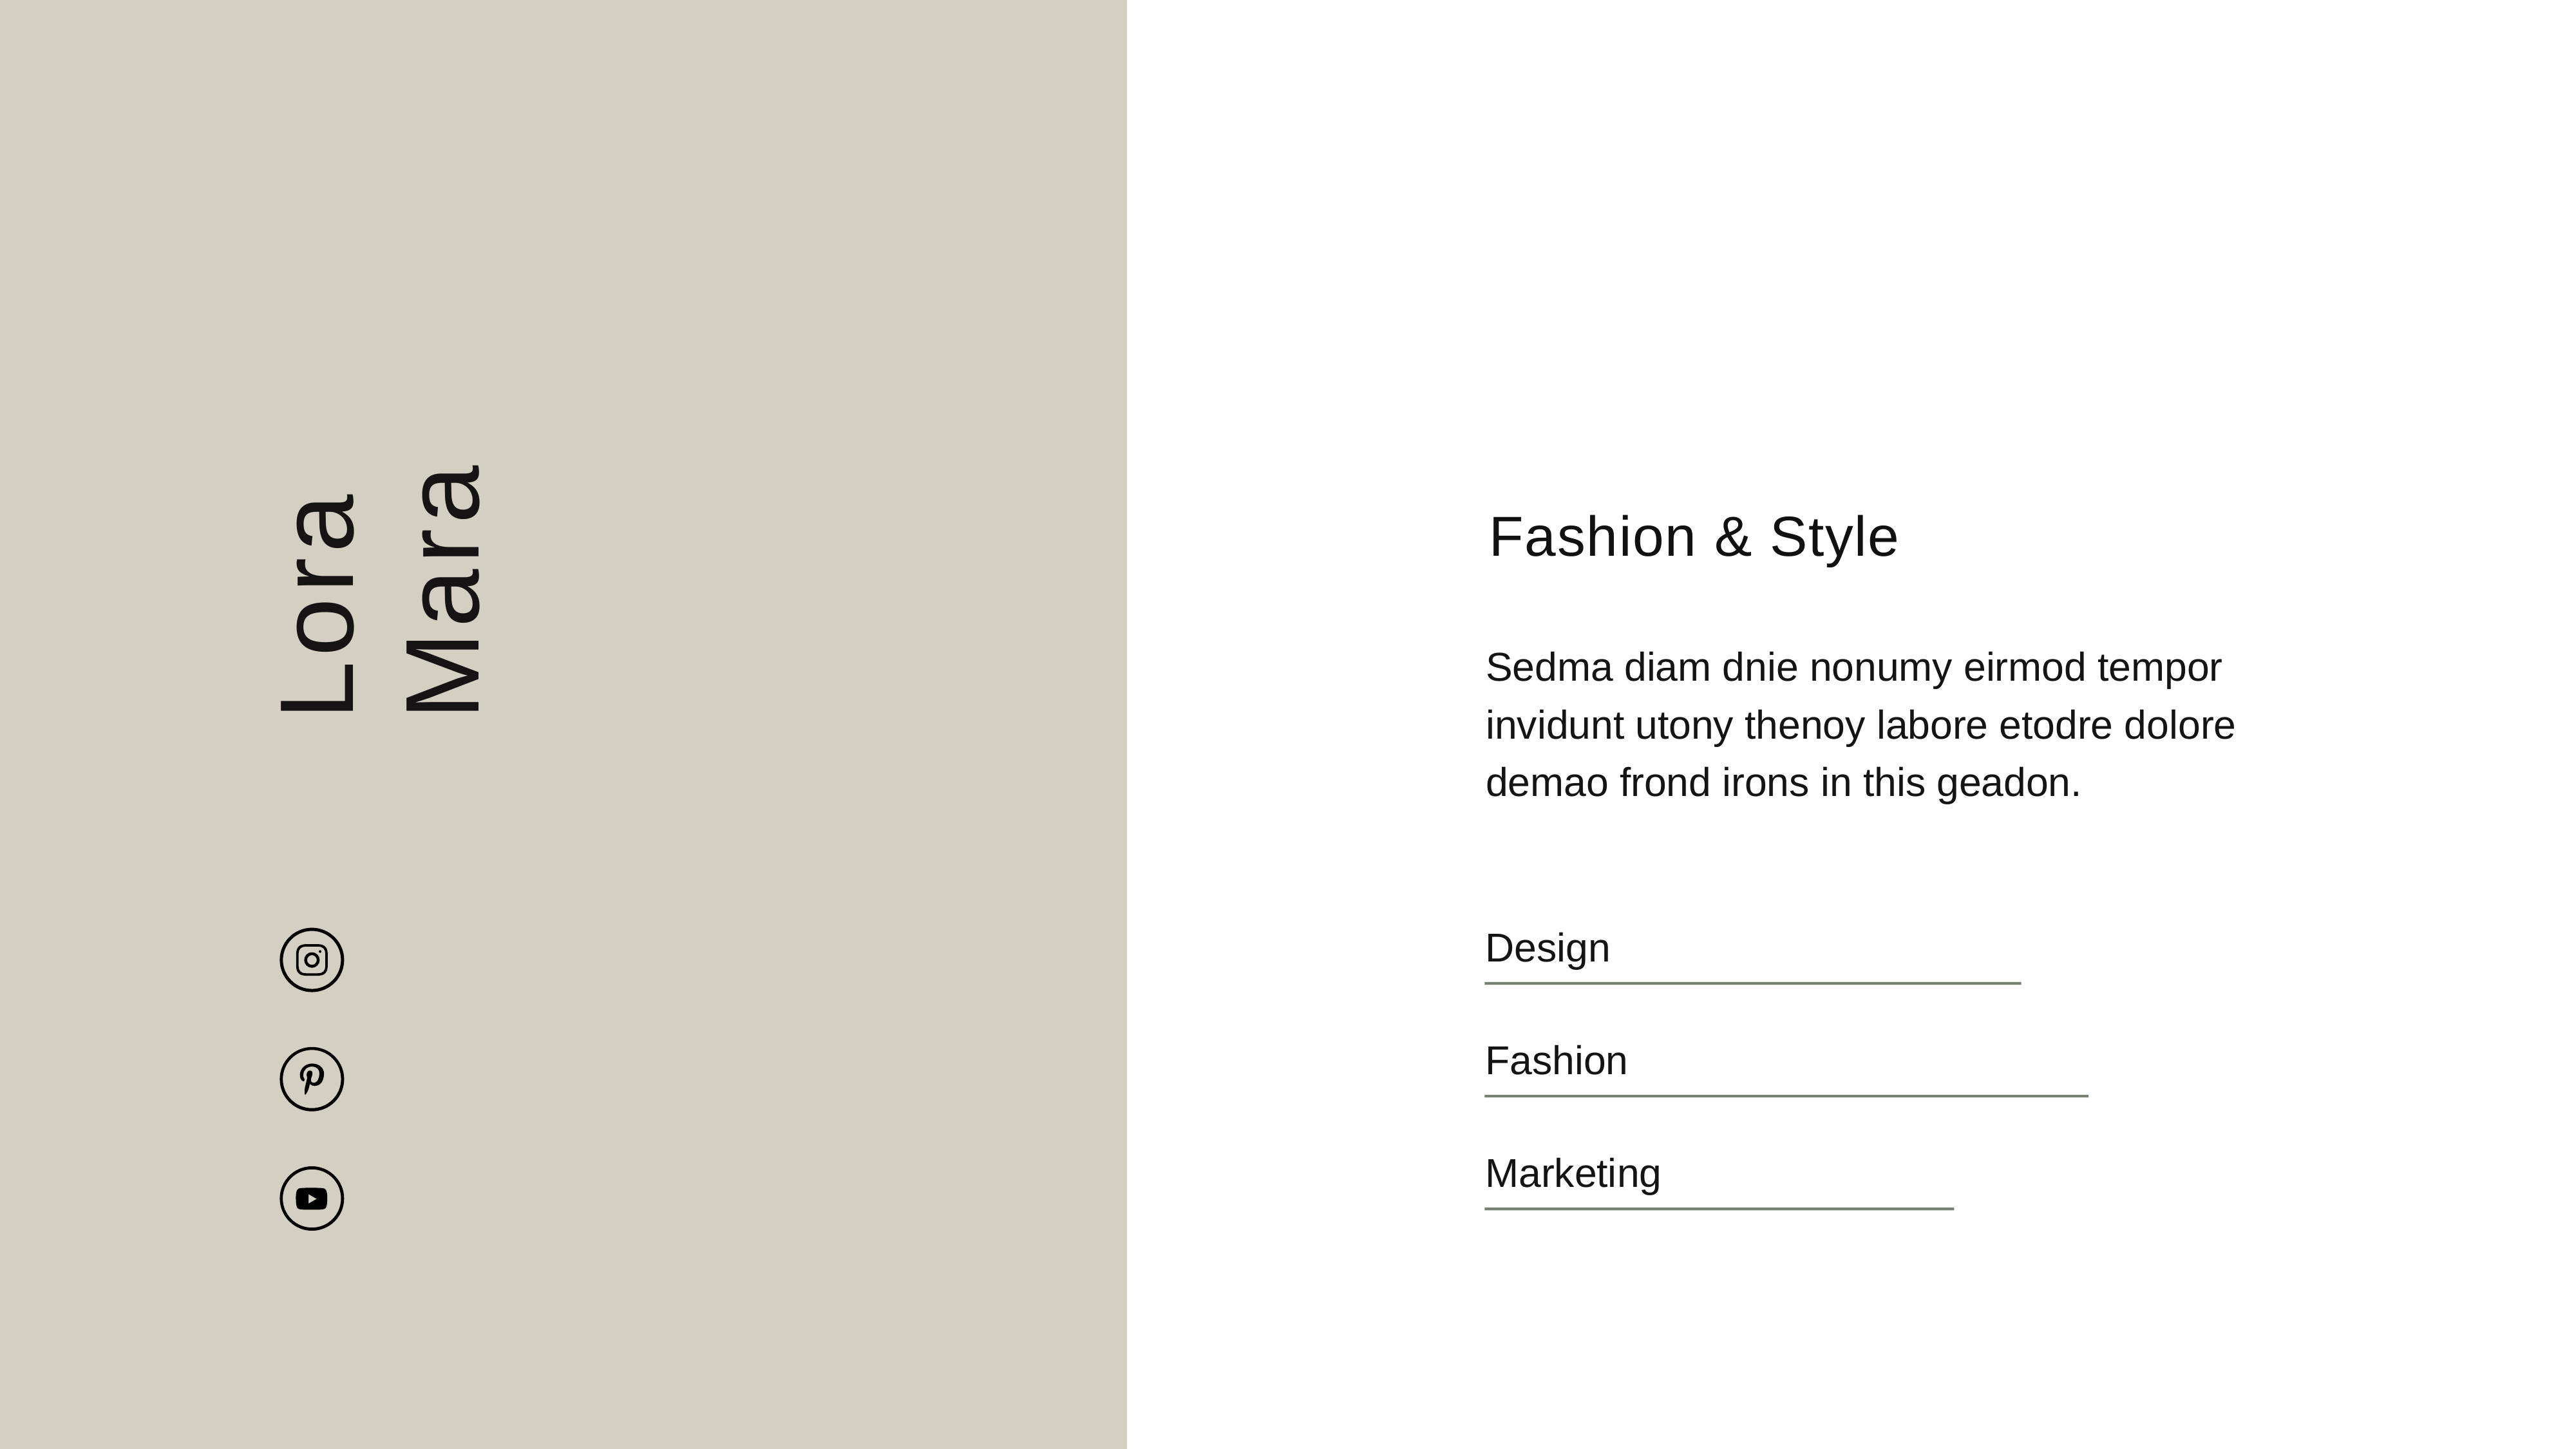

Lora Mara
Fashion & Style
Sedma diam dnie nonumy eirmod tempor invidunt utony thenoy labore etodre dolore demao frond irons in this geadon.
Design

Fashion

Marketing